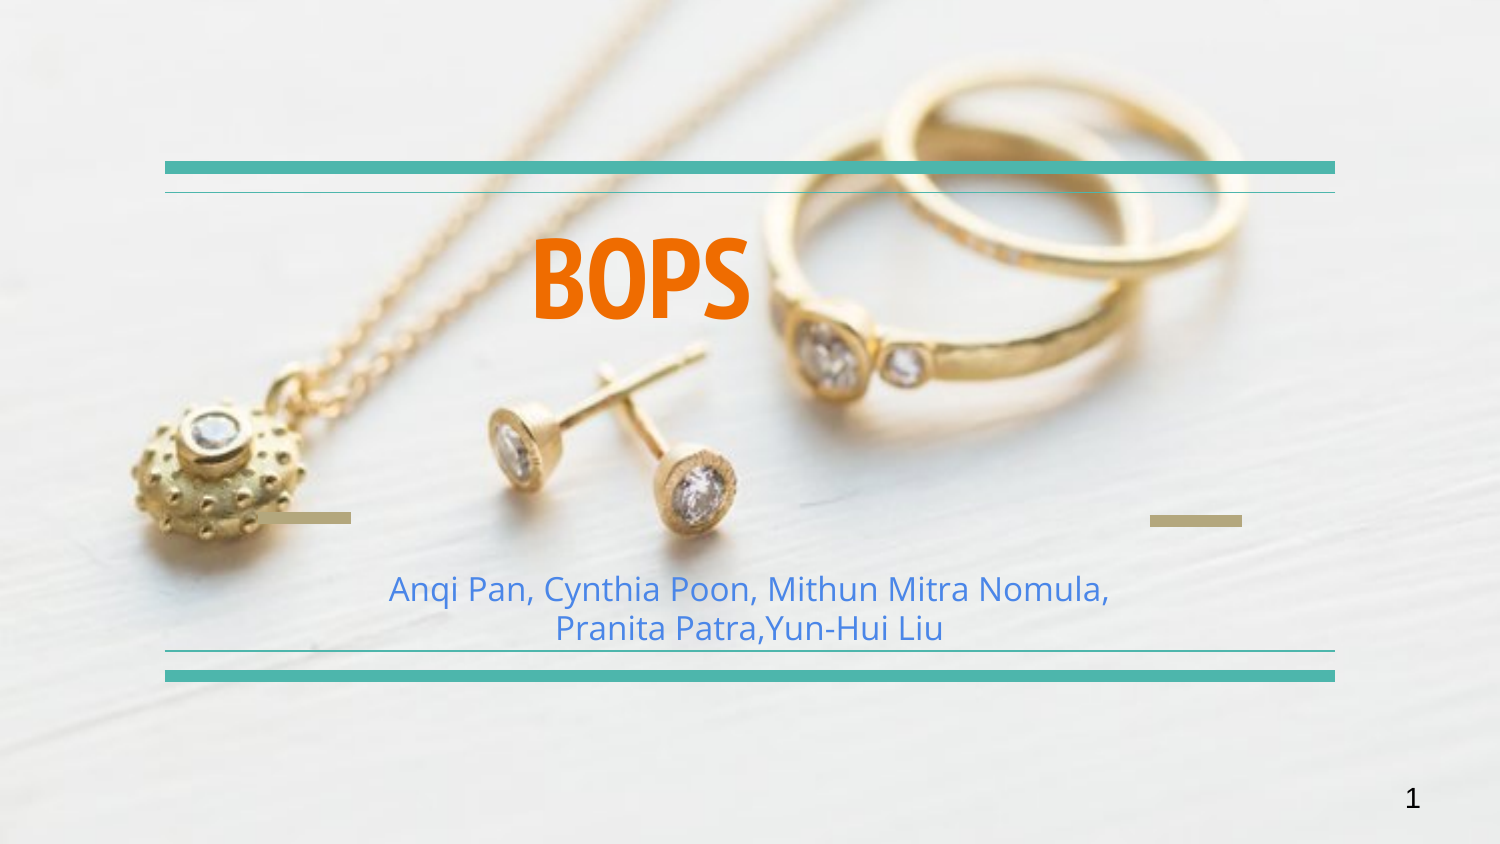

# BOPS
Anqi Pan, Cynthia Poon, Mithun Mitra Nomula, Pranita Patra,Yun-Hui Liu

1